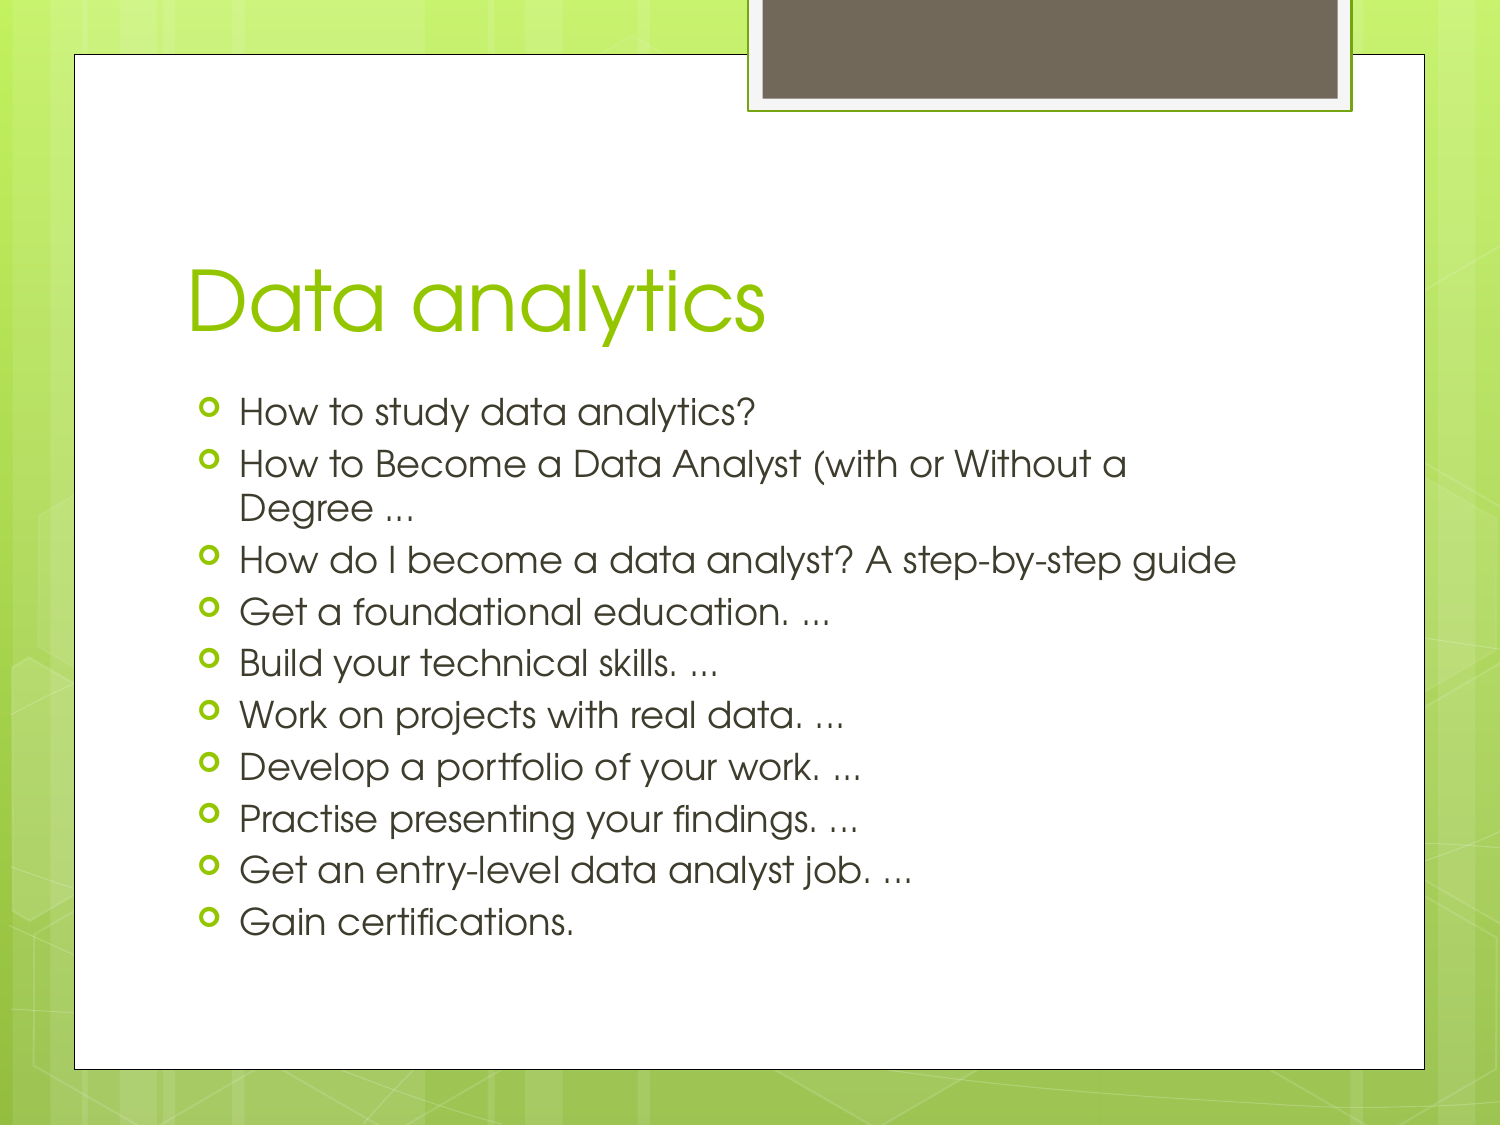

# Data analytics
How to study data analytics?
How to Become a Data Analyst (with or Without a Degree ...
How do I become a data analyst? A step-by-step guide
Get a foundational education. ...
Build your technical skills. ...
Work on projects with real data. ...
Develop a portfolio of your work. ...
Practise presenting your findings. ...
Get an entry-level data analyst job. ...
Gain certifications.